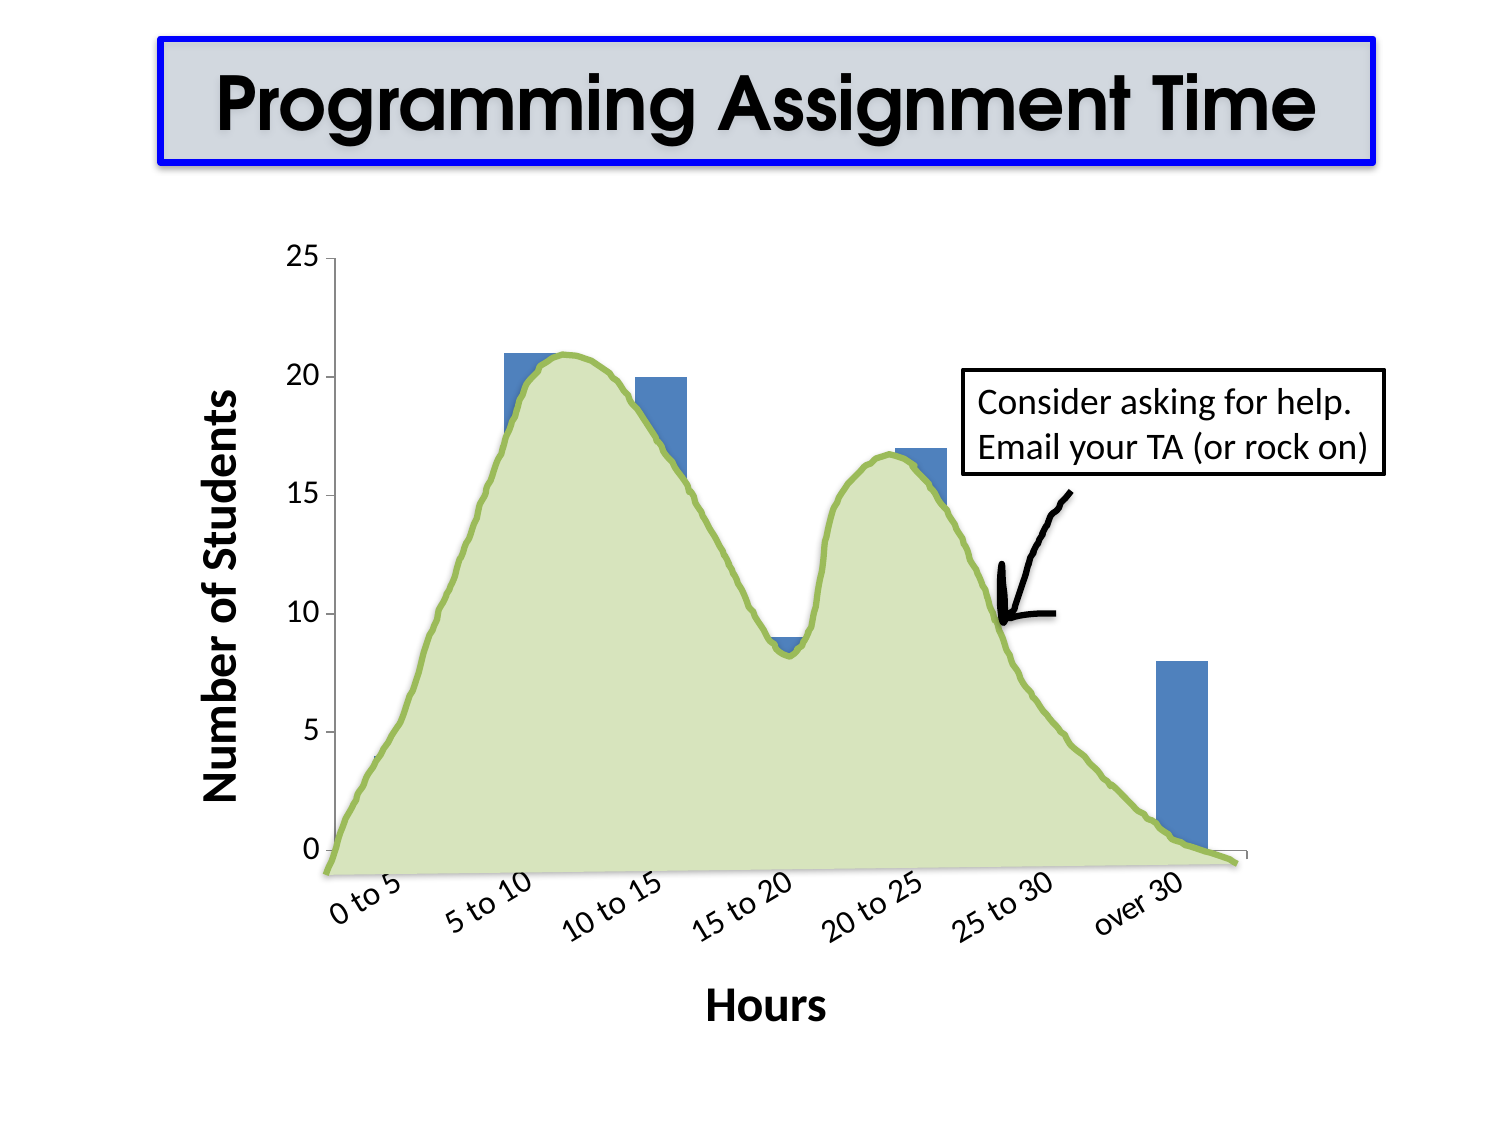

Programming Assignment Time

### Chart

| Category |  |
|---|---|
| 0 to 5 | 4.0 |
| 5 to 10 | 21.0 |
| 10 to 15 | 20.0 |
| 15 to 20 | 9.0 |
| 20 to 25 | 17.0 |
| 25 to 30 | 2.0 |
| over 30 | 8.0 |
Consider asking for help.
Email your TA (or rock on)